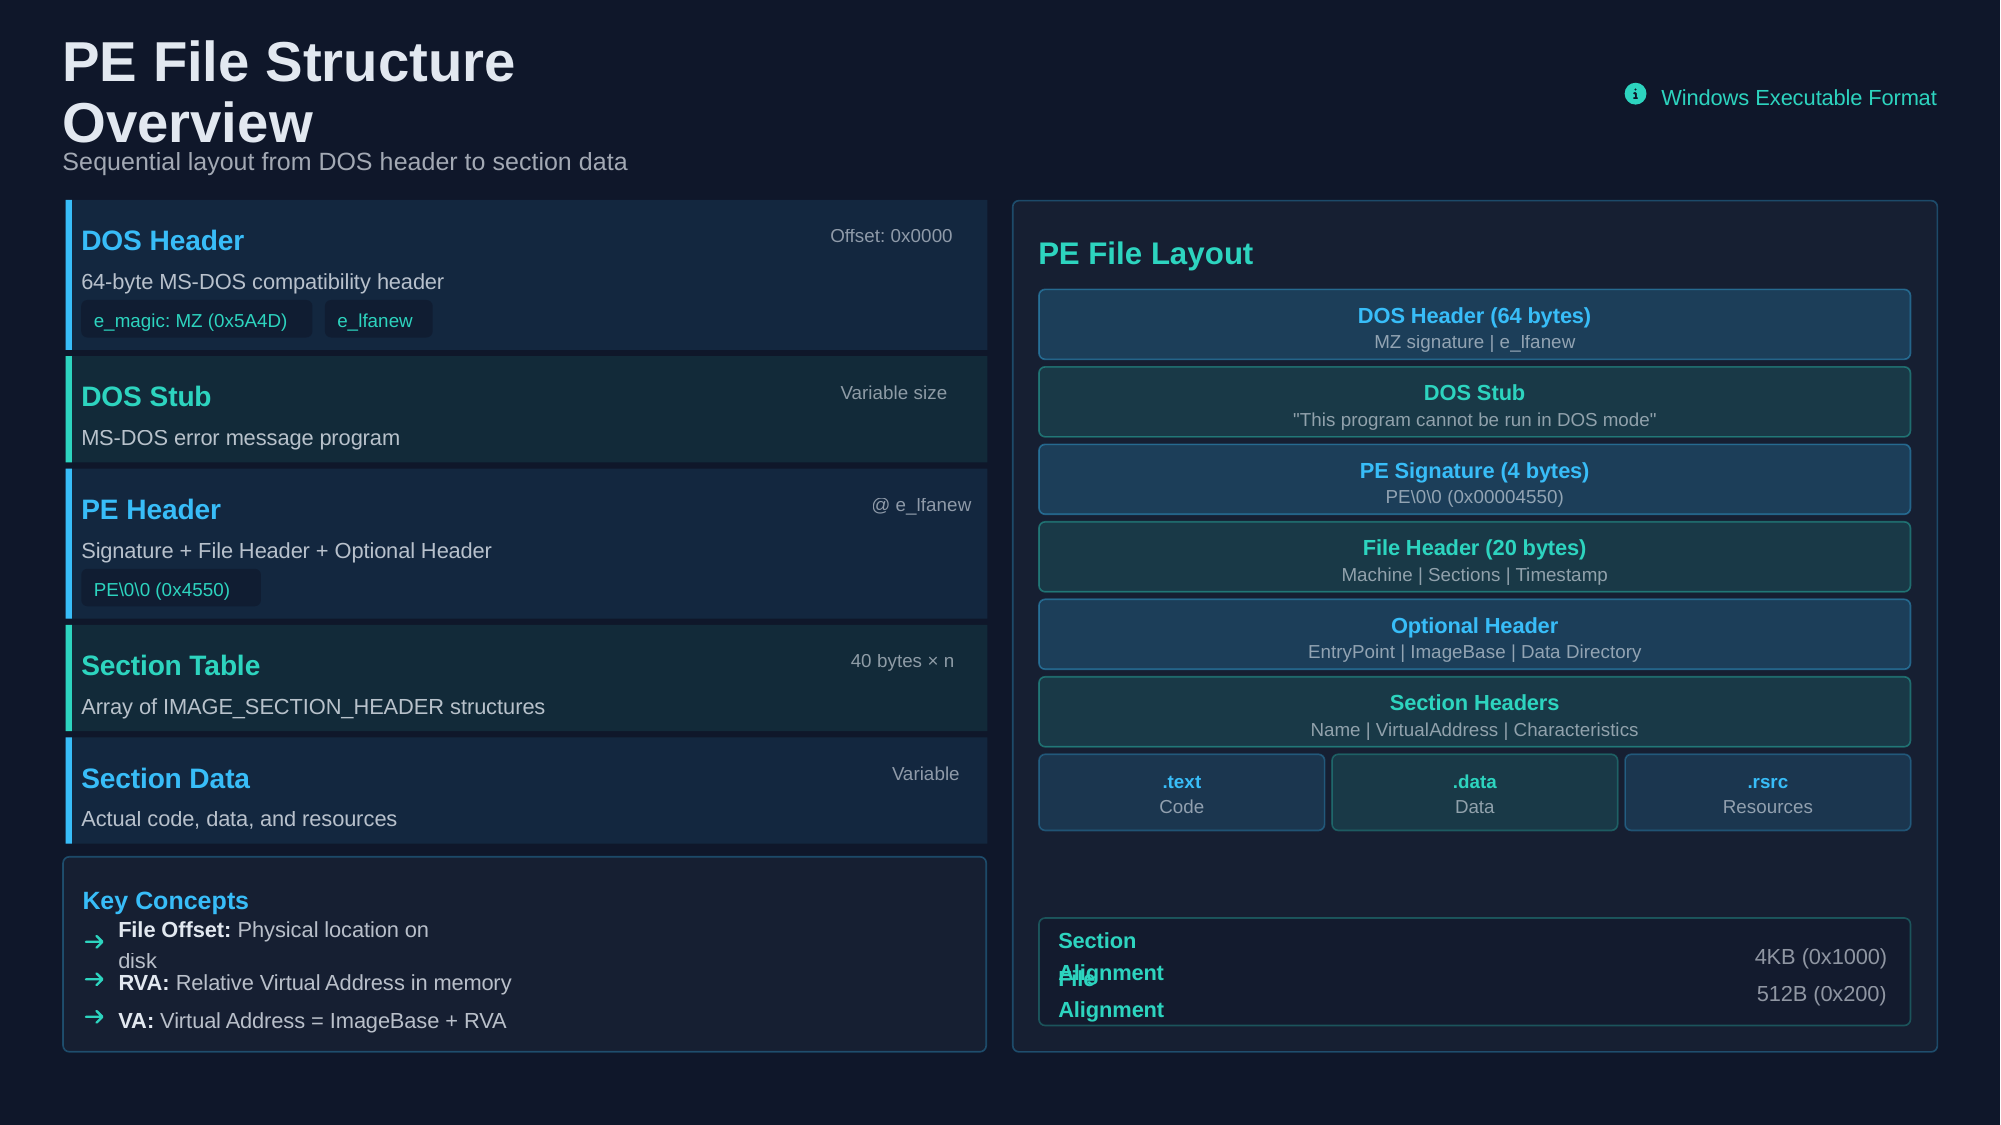

PE File Structure Overview
Windows Executable Format

Sequential layout from DOS header to section data

DOS Header
Offset: 0x0000
PE File Layout
64-byte MS-DOS compatibility header

DOS Header (64 bytes)

e_magic: MZ (0x5A4D)

e_lfanew
MZ signature | e_lfanew

DOS Stub
DOS Stub
Variable size
"This program cannot be run in DOS mode"
MS-DOS error message program

PE Signature (4 bytes)

PE Header
PE\0\0 (0x00004550)
@ e_lfanew

File Header (20 bytes)
Signature + File Header + Optional Header
Machine | Sections | Timestamp

PE\0\0 (0x4550)

Optional Header

EntryPoint | ImageBase | Data Directory
Section Table
40 bytes × n

Section Headers
Array of IMAGE_SECTION_HEADER structures
Name | VirtualAddress | Characteristics

Section Data

Variable
.text
.data
.rsrc
Code
Data
Resources
Actual code, data, and resources

Key Concepts

File Offset: Physical location on disk

Section Alignment
4KB (0x1000)
RVA: Relative Virtual Address in memory

File Alignment
512B (0x200)
VA: Virtual Address = ImageBase + RVA